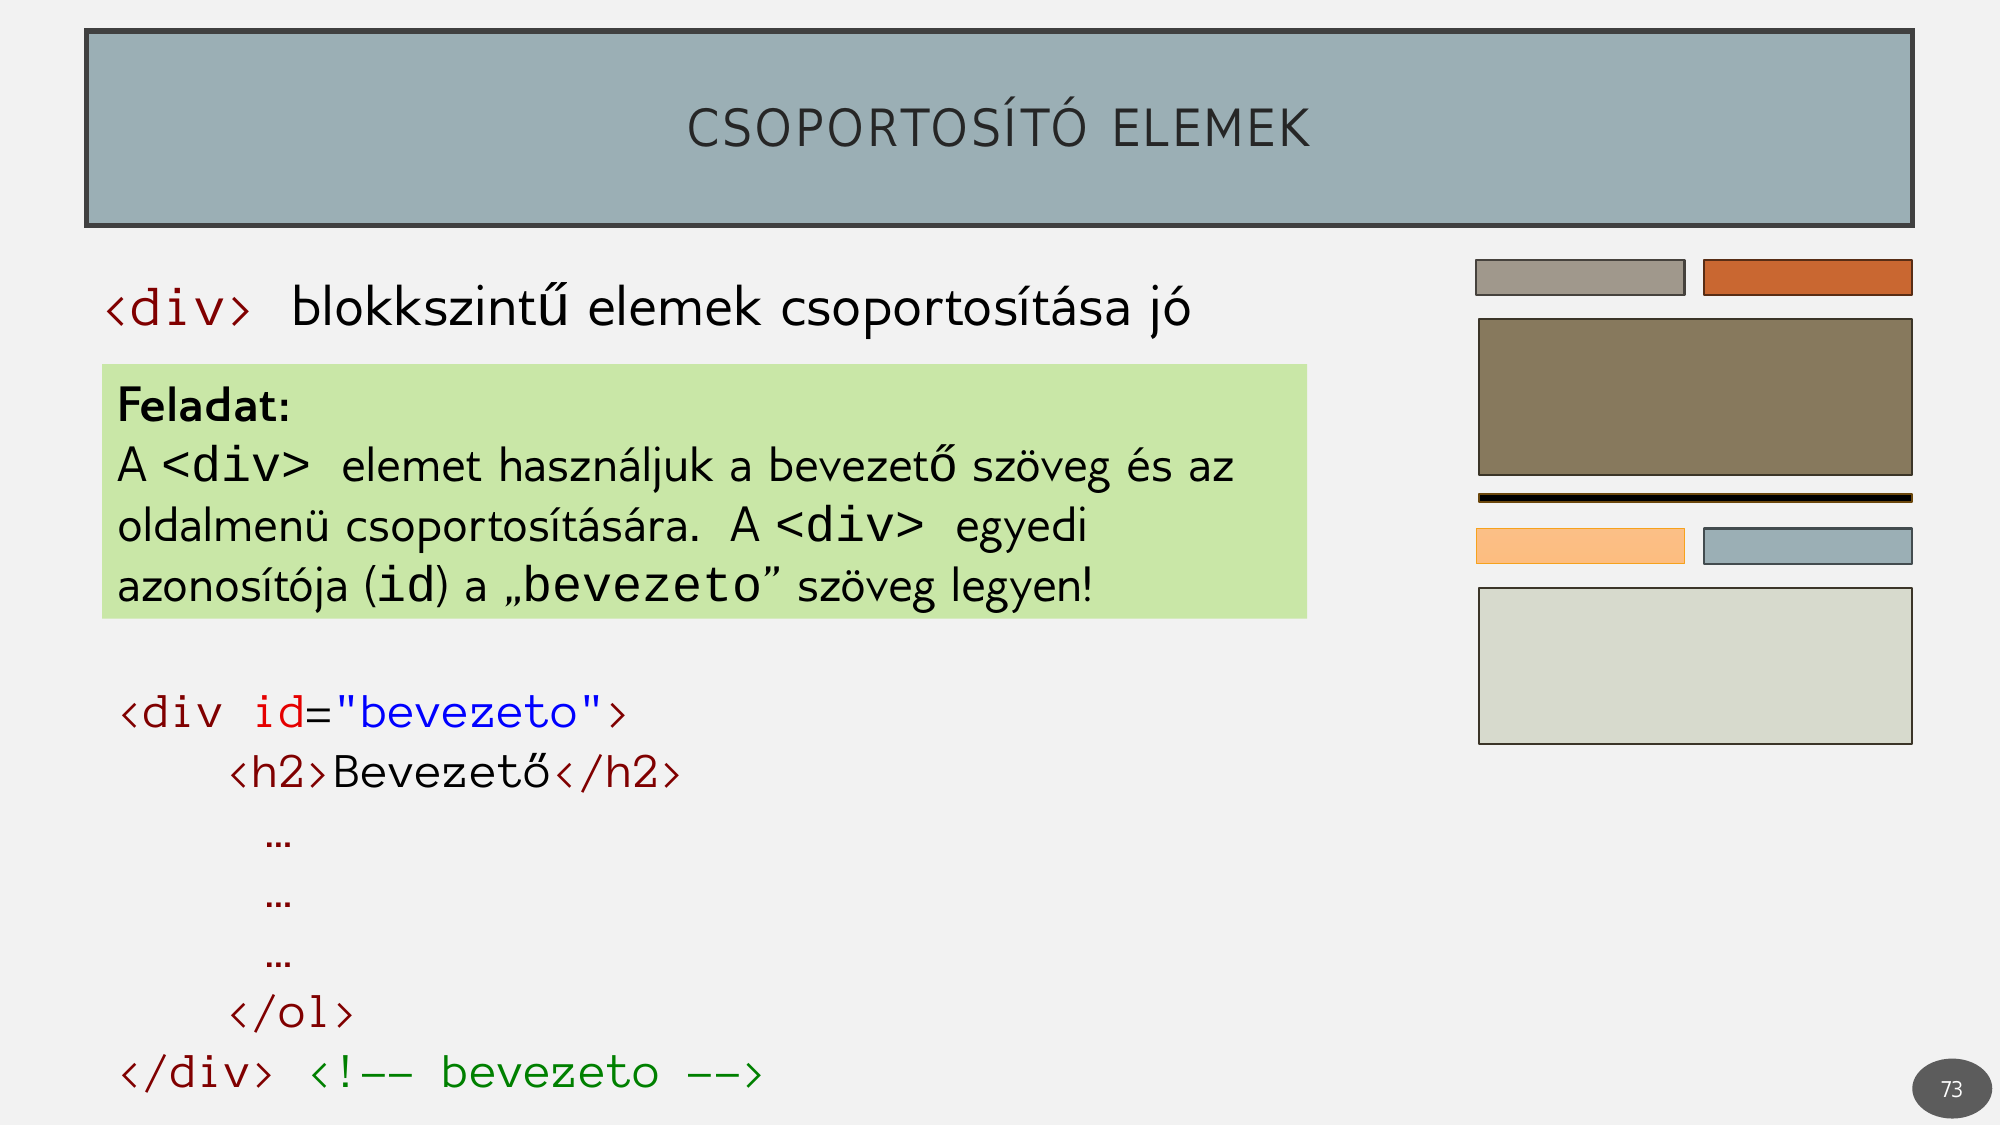

# Csoportosító elemek
<div> blokkszintű elemek csoportosítása jó

Feladat:
A <div> elemet használjuk a bevezető szöveg és az oldalmenü csoportosítására.  A <div> egyedi azonosítója (id) a „bevezeto” szöveg legyen!
<div id="bevezeto">
    <h2>Bevezető</h2>
	…
	…
	…
    </ol>
</div> <!-- bevezeto -->
73